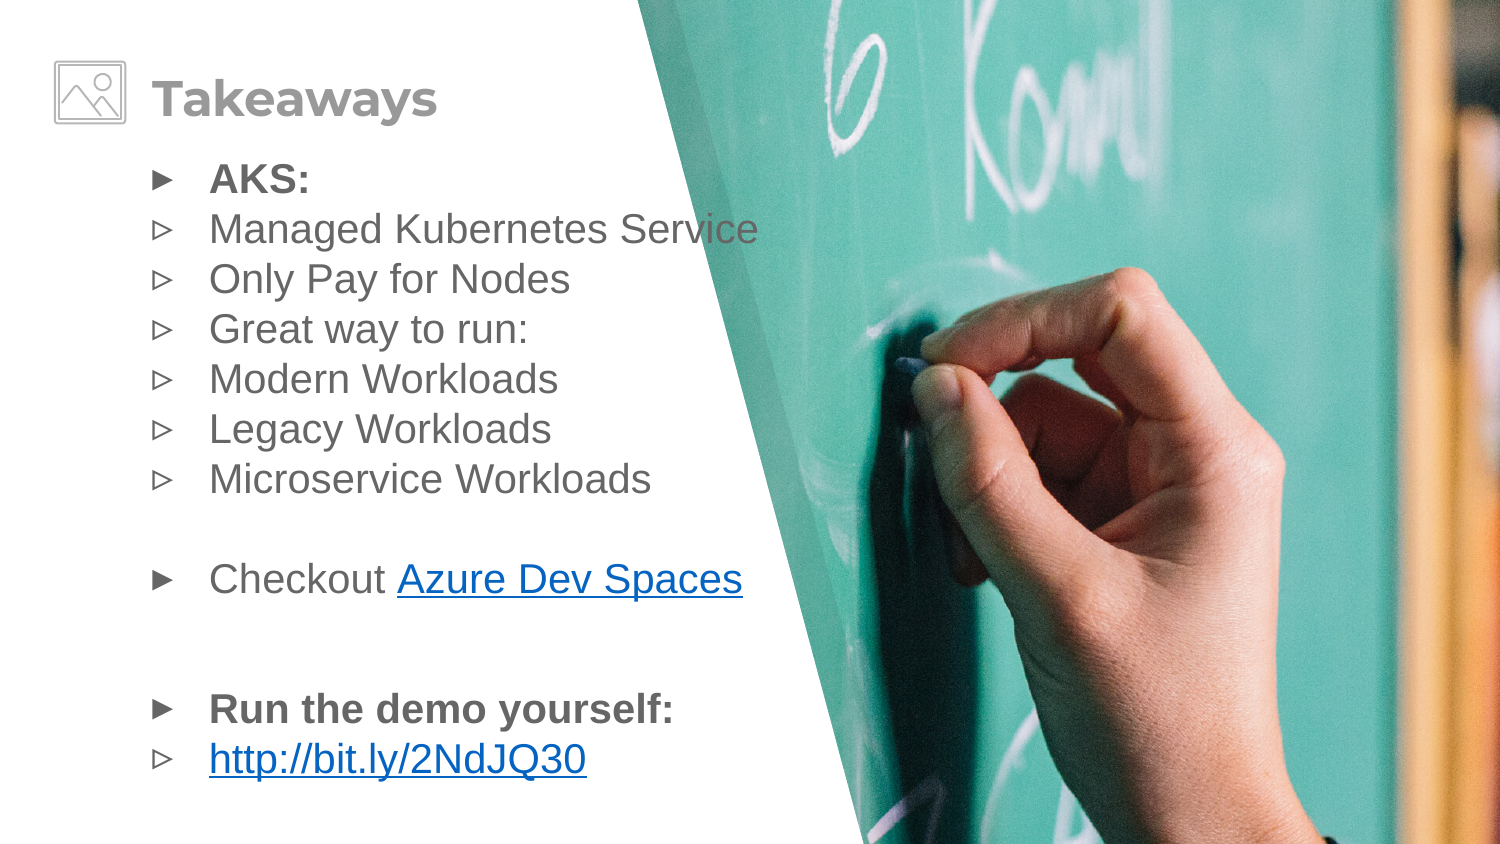

# Takeaways
AKS:
Managed Kubernetes Service
Only Pay for Nodes
Great way to run:
Modern Workloads
Legacy Workloads
Microservice Workloads

Checkout Azure Dev Spaces

Run the demo yourself:
http://bit.ly/2NdJQ30